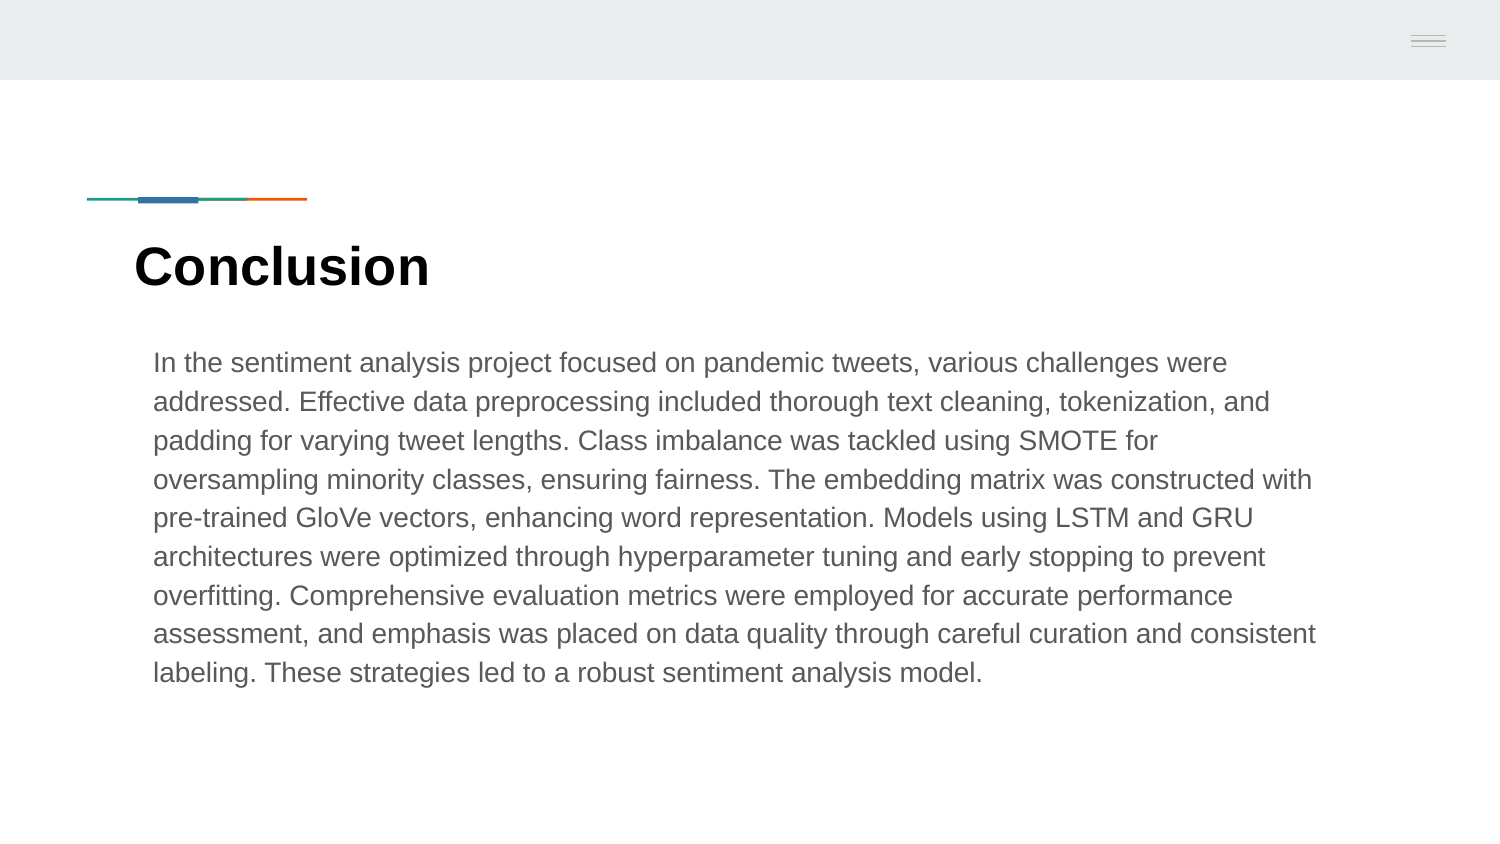

# Conclusion
In the sentiment analysis project focused on pandemic tweets, various challenges were addressed. Effective data preprocessing included thorough text cleaning, tokenization, and padding for varying tweet lengths. Class imbalance was tackled using SMOTE for oversampling minority classes, ensuring fairness. The embedding matrix was constructed with pre-trained GloVe vectors, enhancing word representation. Models using LSTM and GRU architectures were optimized through hyperparameter tuning and early stopping to prevent overfitting. Comprehensive evaluation metrics were employed for accurate performance assessment, and emphasis was placed on data quality through careful curation and consistent labeling. These strategies led to a robust sentiment analysis model.